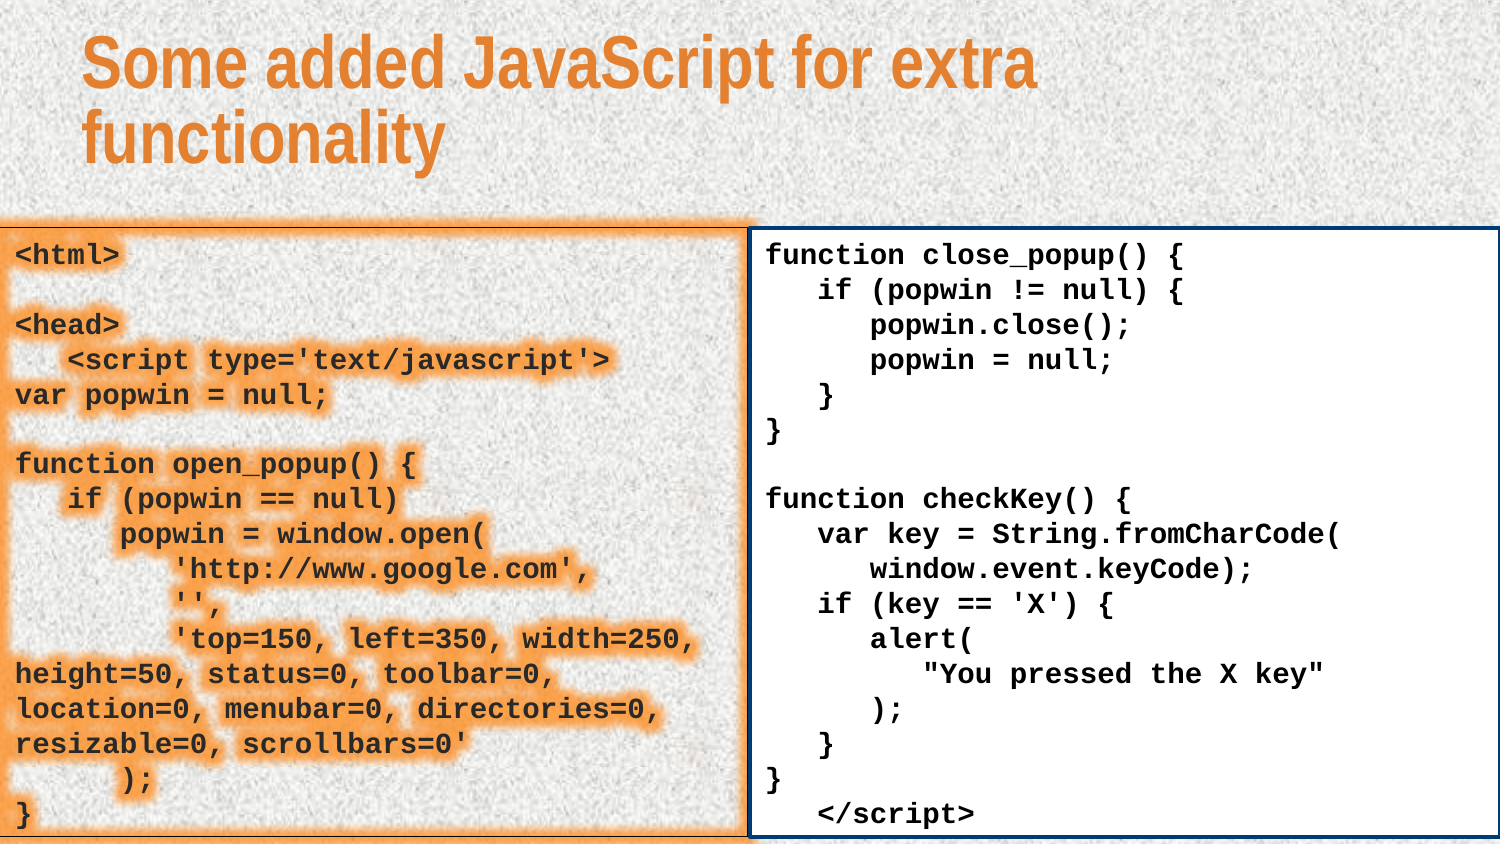

# Some added JavaScript for extra functionality
<html>

<head>
   <script type='text/javascript'>
var popwin = null;

function open_popup() {
   if (popwin == null)
      popwin = window.open(
         'http://www.google.com',
         '',
         'top=150, left=350, width=250, height=50, status=0, toolbar=0, location=0, menubar=0, directories=0, resizable=0, scrollbars=0'
      );
}
function close_popup() {
   if (popwin != null) {
      popwin.close();
      popwin = null;
   }
}

function checkKey() {
   var key = String.fromCharCode(
      window.event.keyCode);
   if (key == 'X') {
      alert(
         "You pressed the X key"
      );
   }
}
   </script>